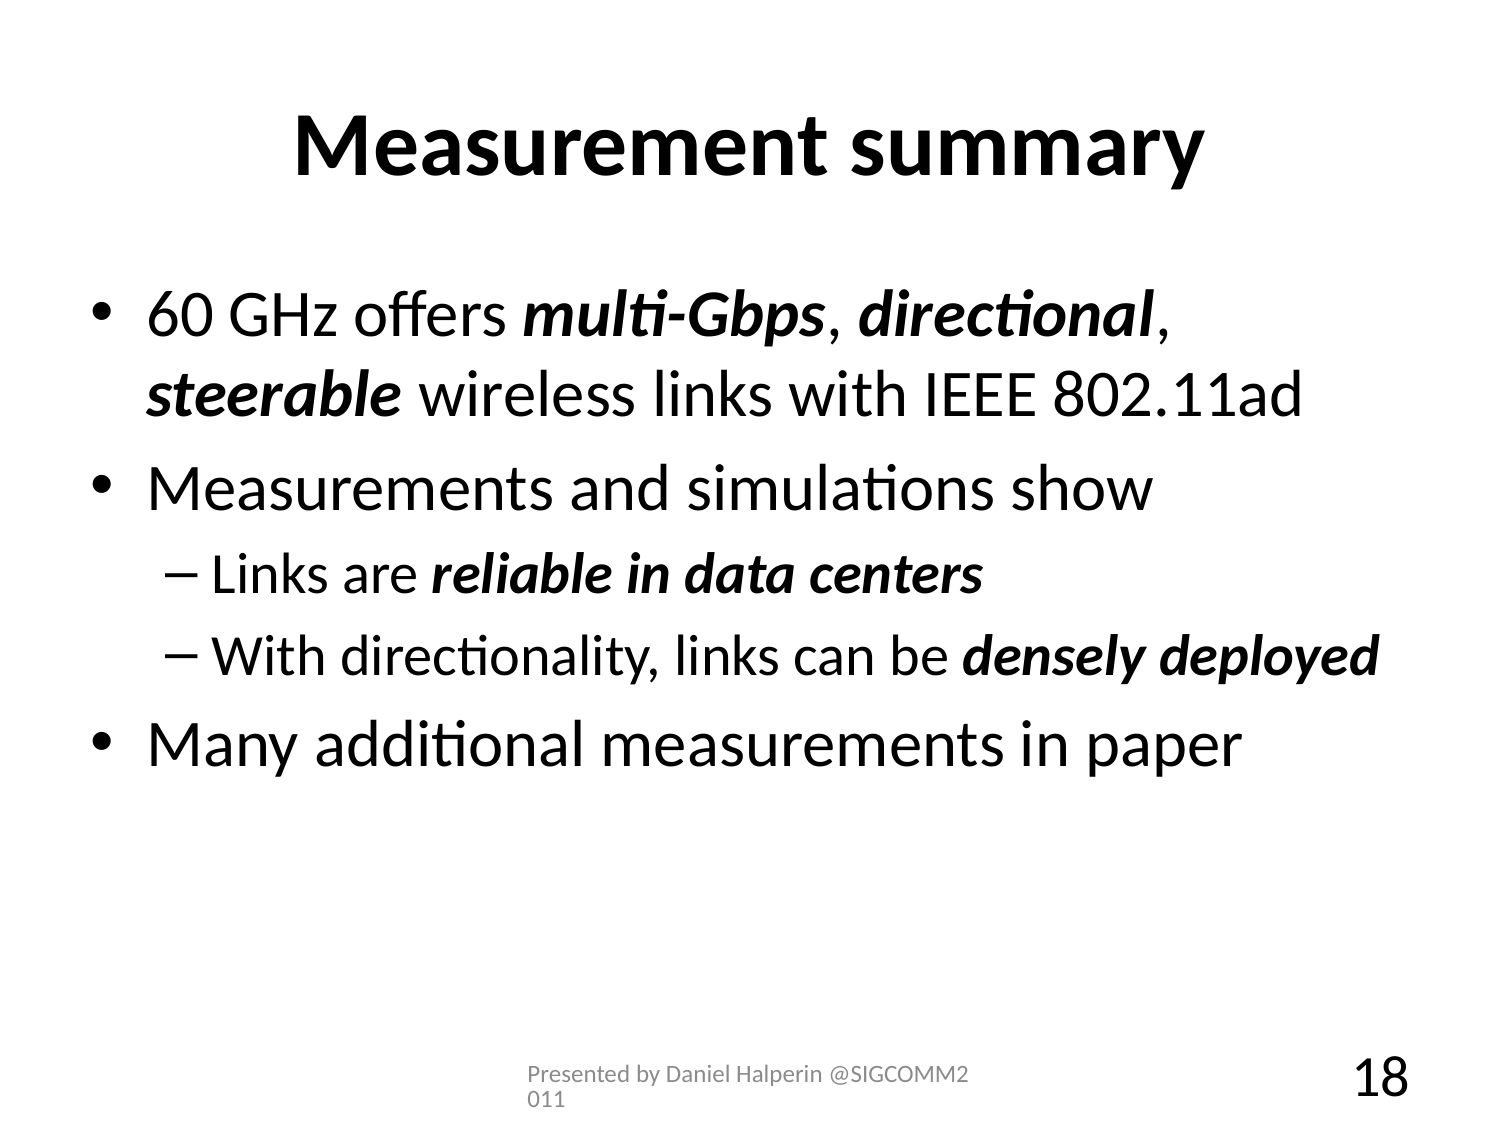

# Measurement summary
60 GHz offers multi-Gbps, directional, steerable wireless links with IEEE 802.11ad
Measurements and simulations show
Links are reliable in data centers
With directionality, links can be densely deployed
Many additional measurements in paper
Presented by Daniel Halperin @SIGCOMM2011
18